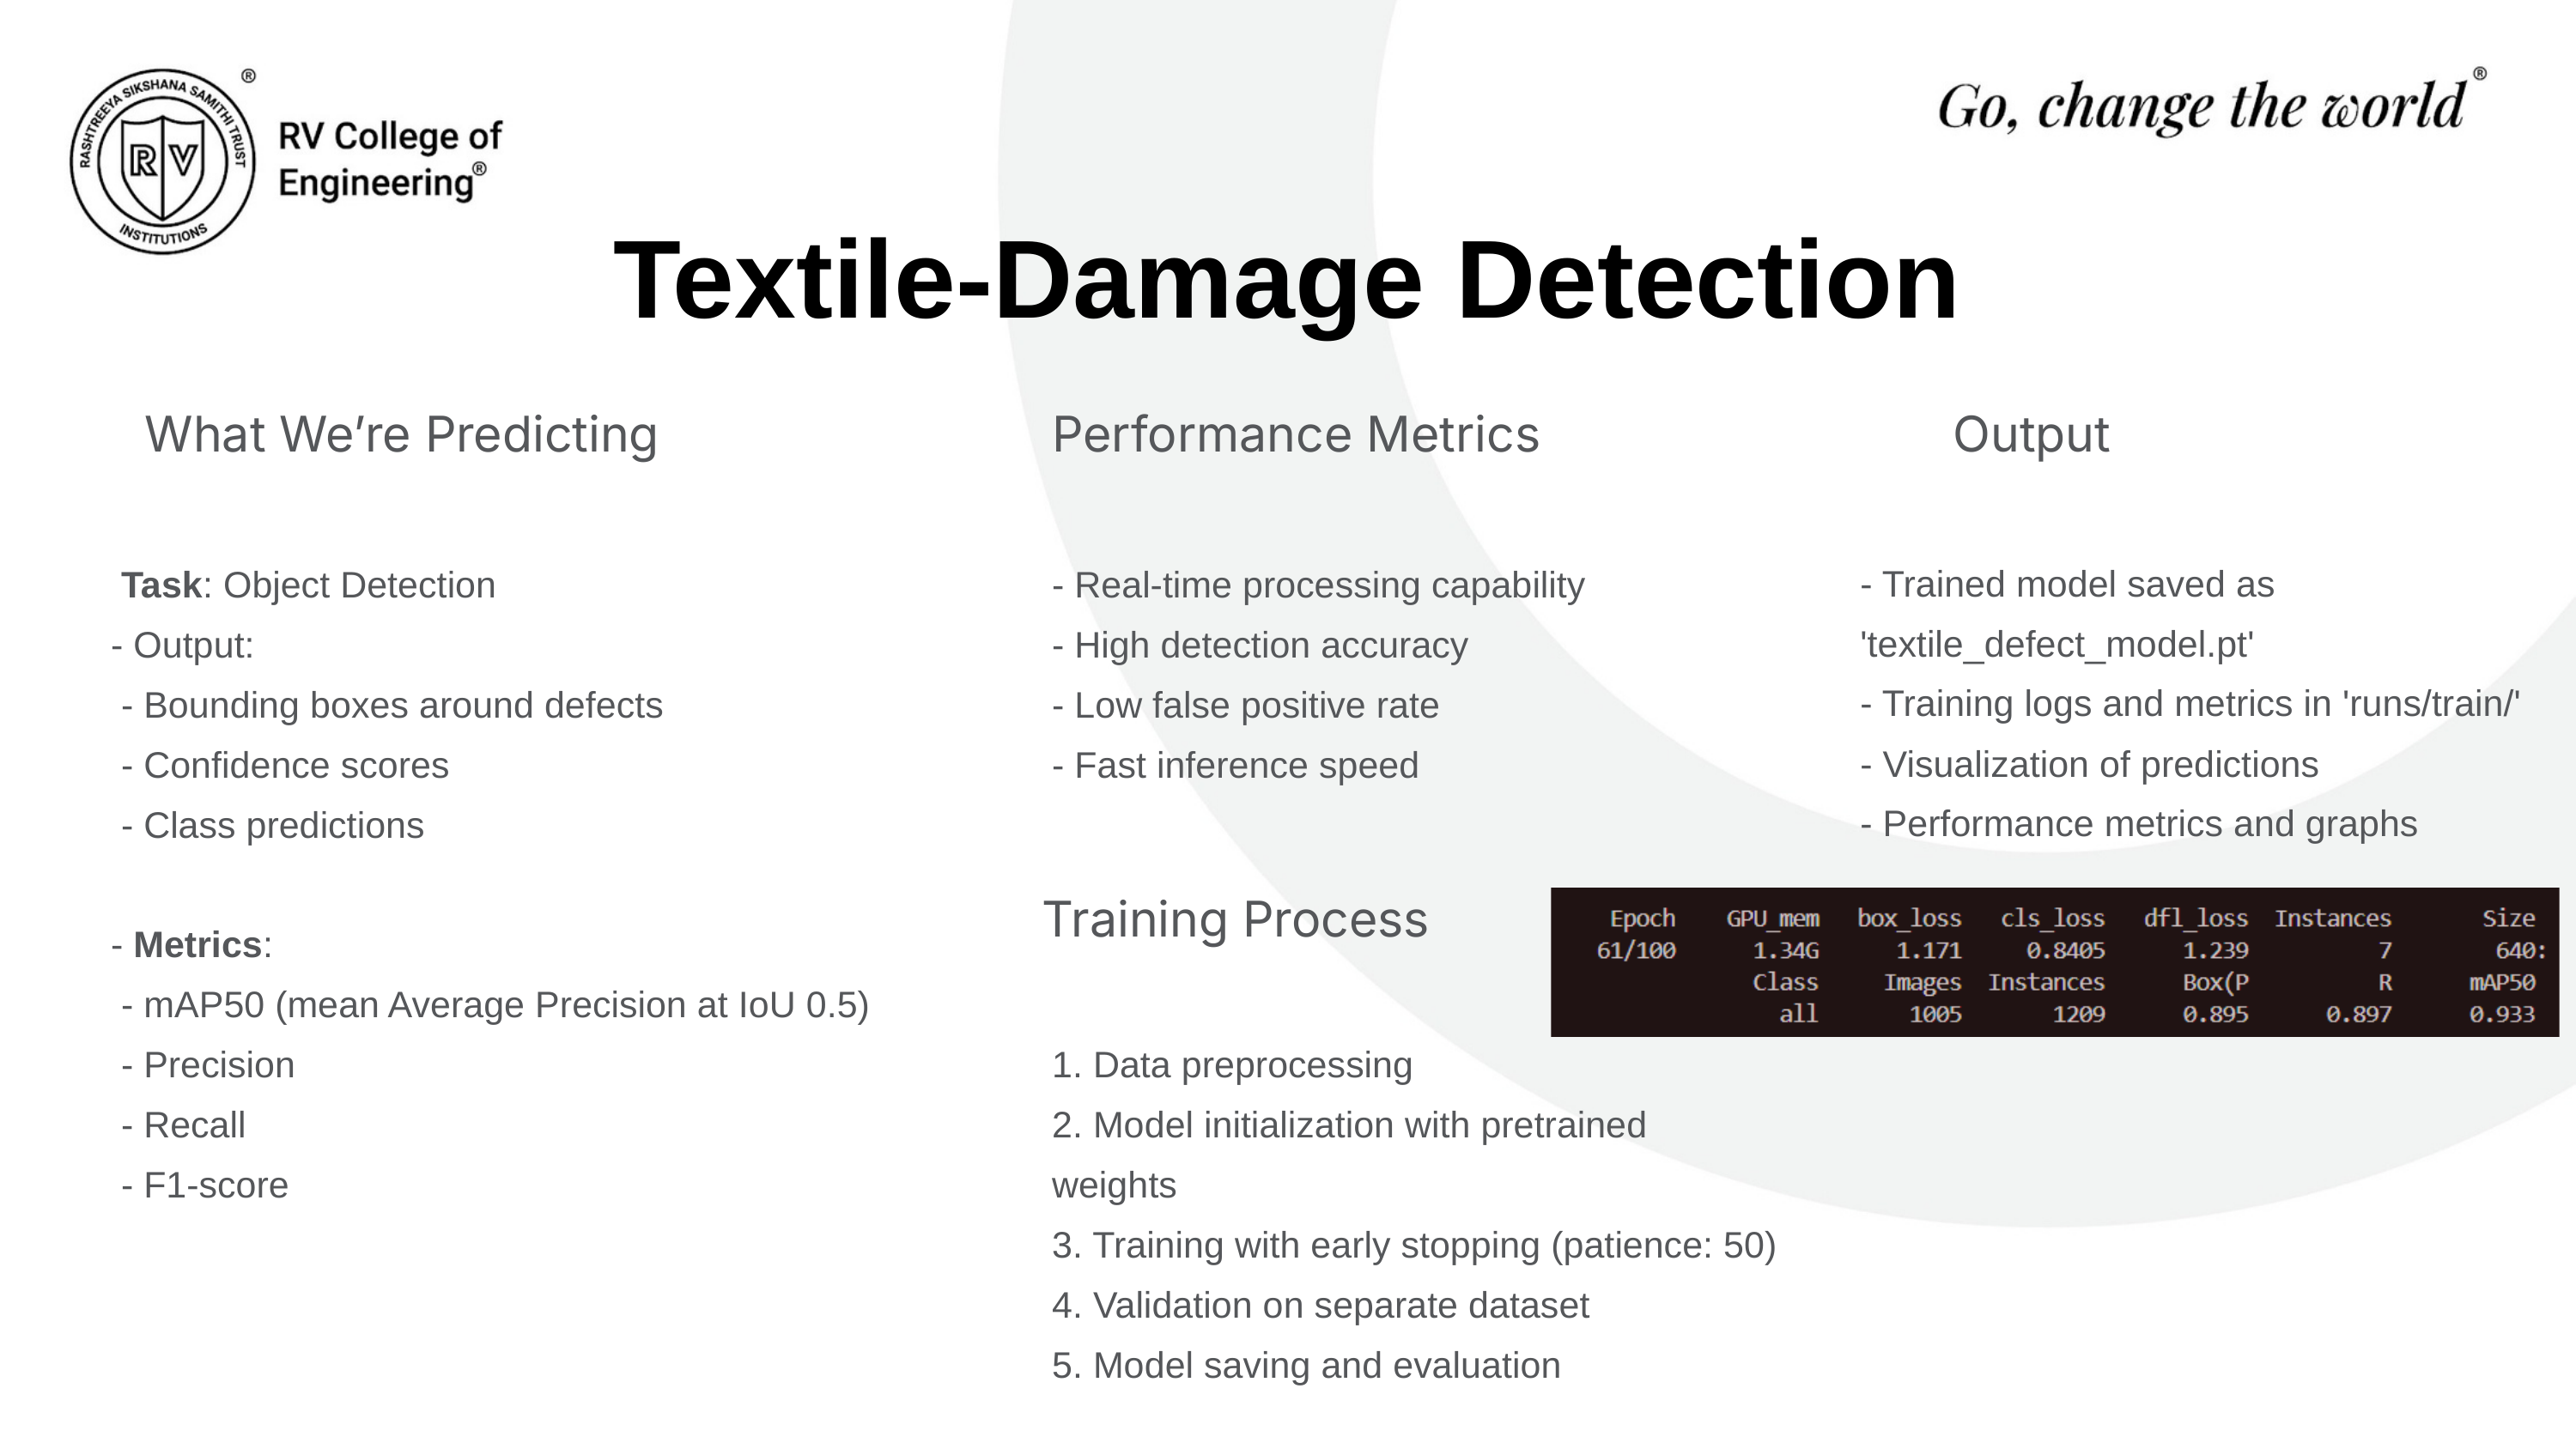

Textile-Damage Detection
What We’re Predicting
Performance Metrics
Output
- Trained model saved as 'textile_defect_model.pt'
- Training logs and metrics in 'runs/train/'
- Visualization of predictions
- Performance metrics and graphs

 Task: Object Detection
- Output:
 - Bounding boxes around defects
 - Confidence scores
 - Class predictions

- Metrics:
 - mAP50 (mean Average Precision at IoU 0.5)
 - Precision
 - Recall
 - F1-score

- Real-time processing capability
- High detection accuracy
- Low false positive rate
- Fast inference speed

1. Data preprocessing
2. Model initialization with pretrained weights
3. Training with early stopping (patience: 50)
4. Validation on separate dataset
5. Model saving and evaluation

Training Process